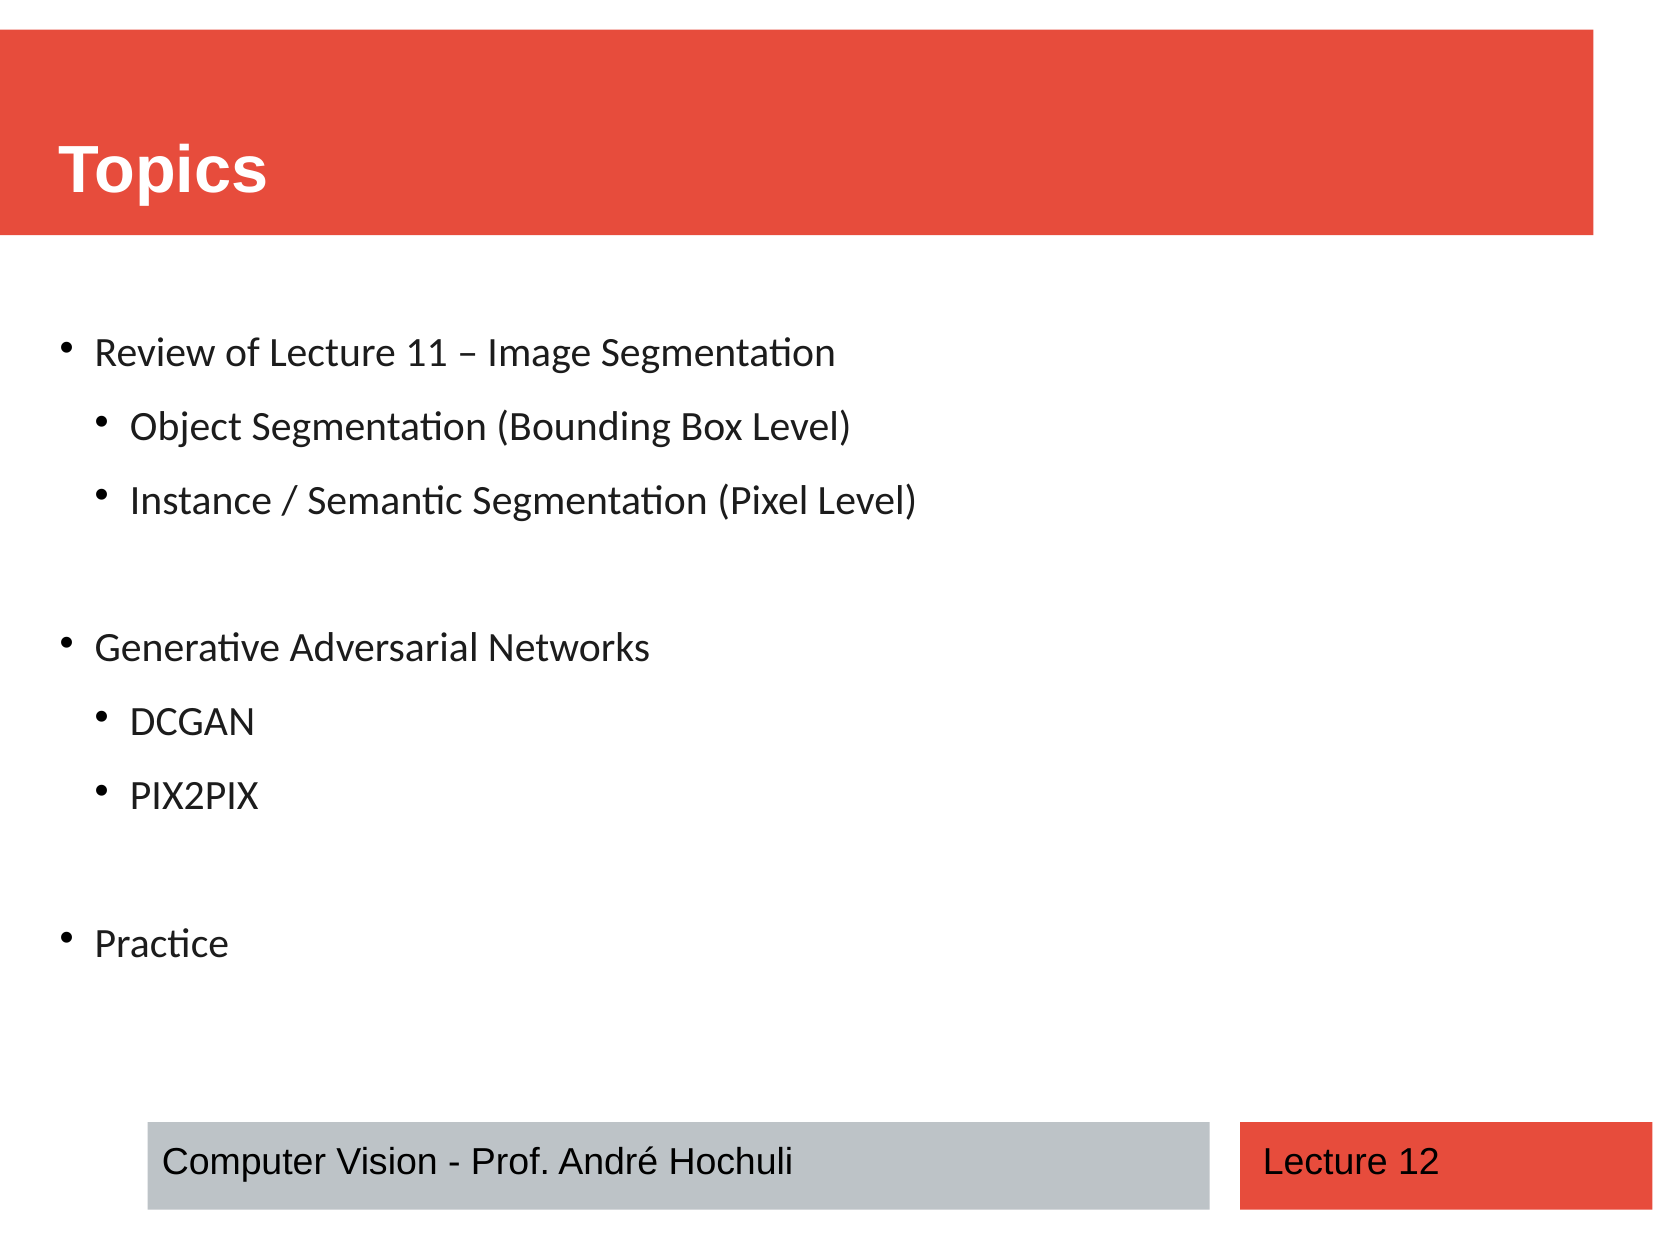

Topics
Review of Lecture 11 – Image Segmentation
Object Segmentation (Bounding Box Level)
Instance / Semantic Segmentation (Pixel Level)

Generative Adversarial Networks
DCGAN
PIX2PIX

Practice
Computer Vision - Prof. André Hochuli
Lecture 12